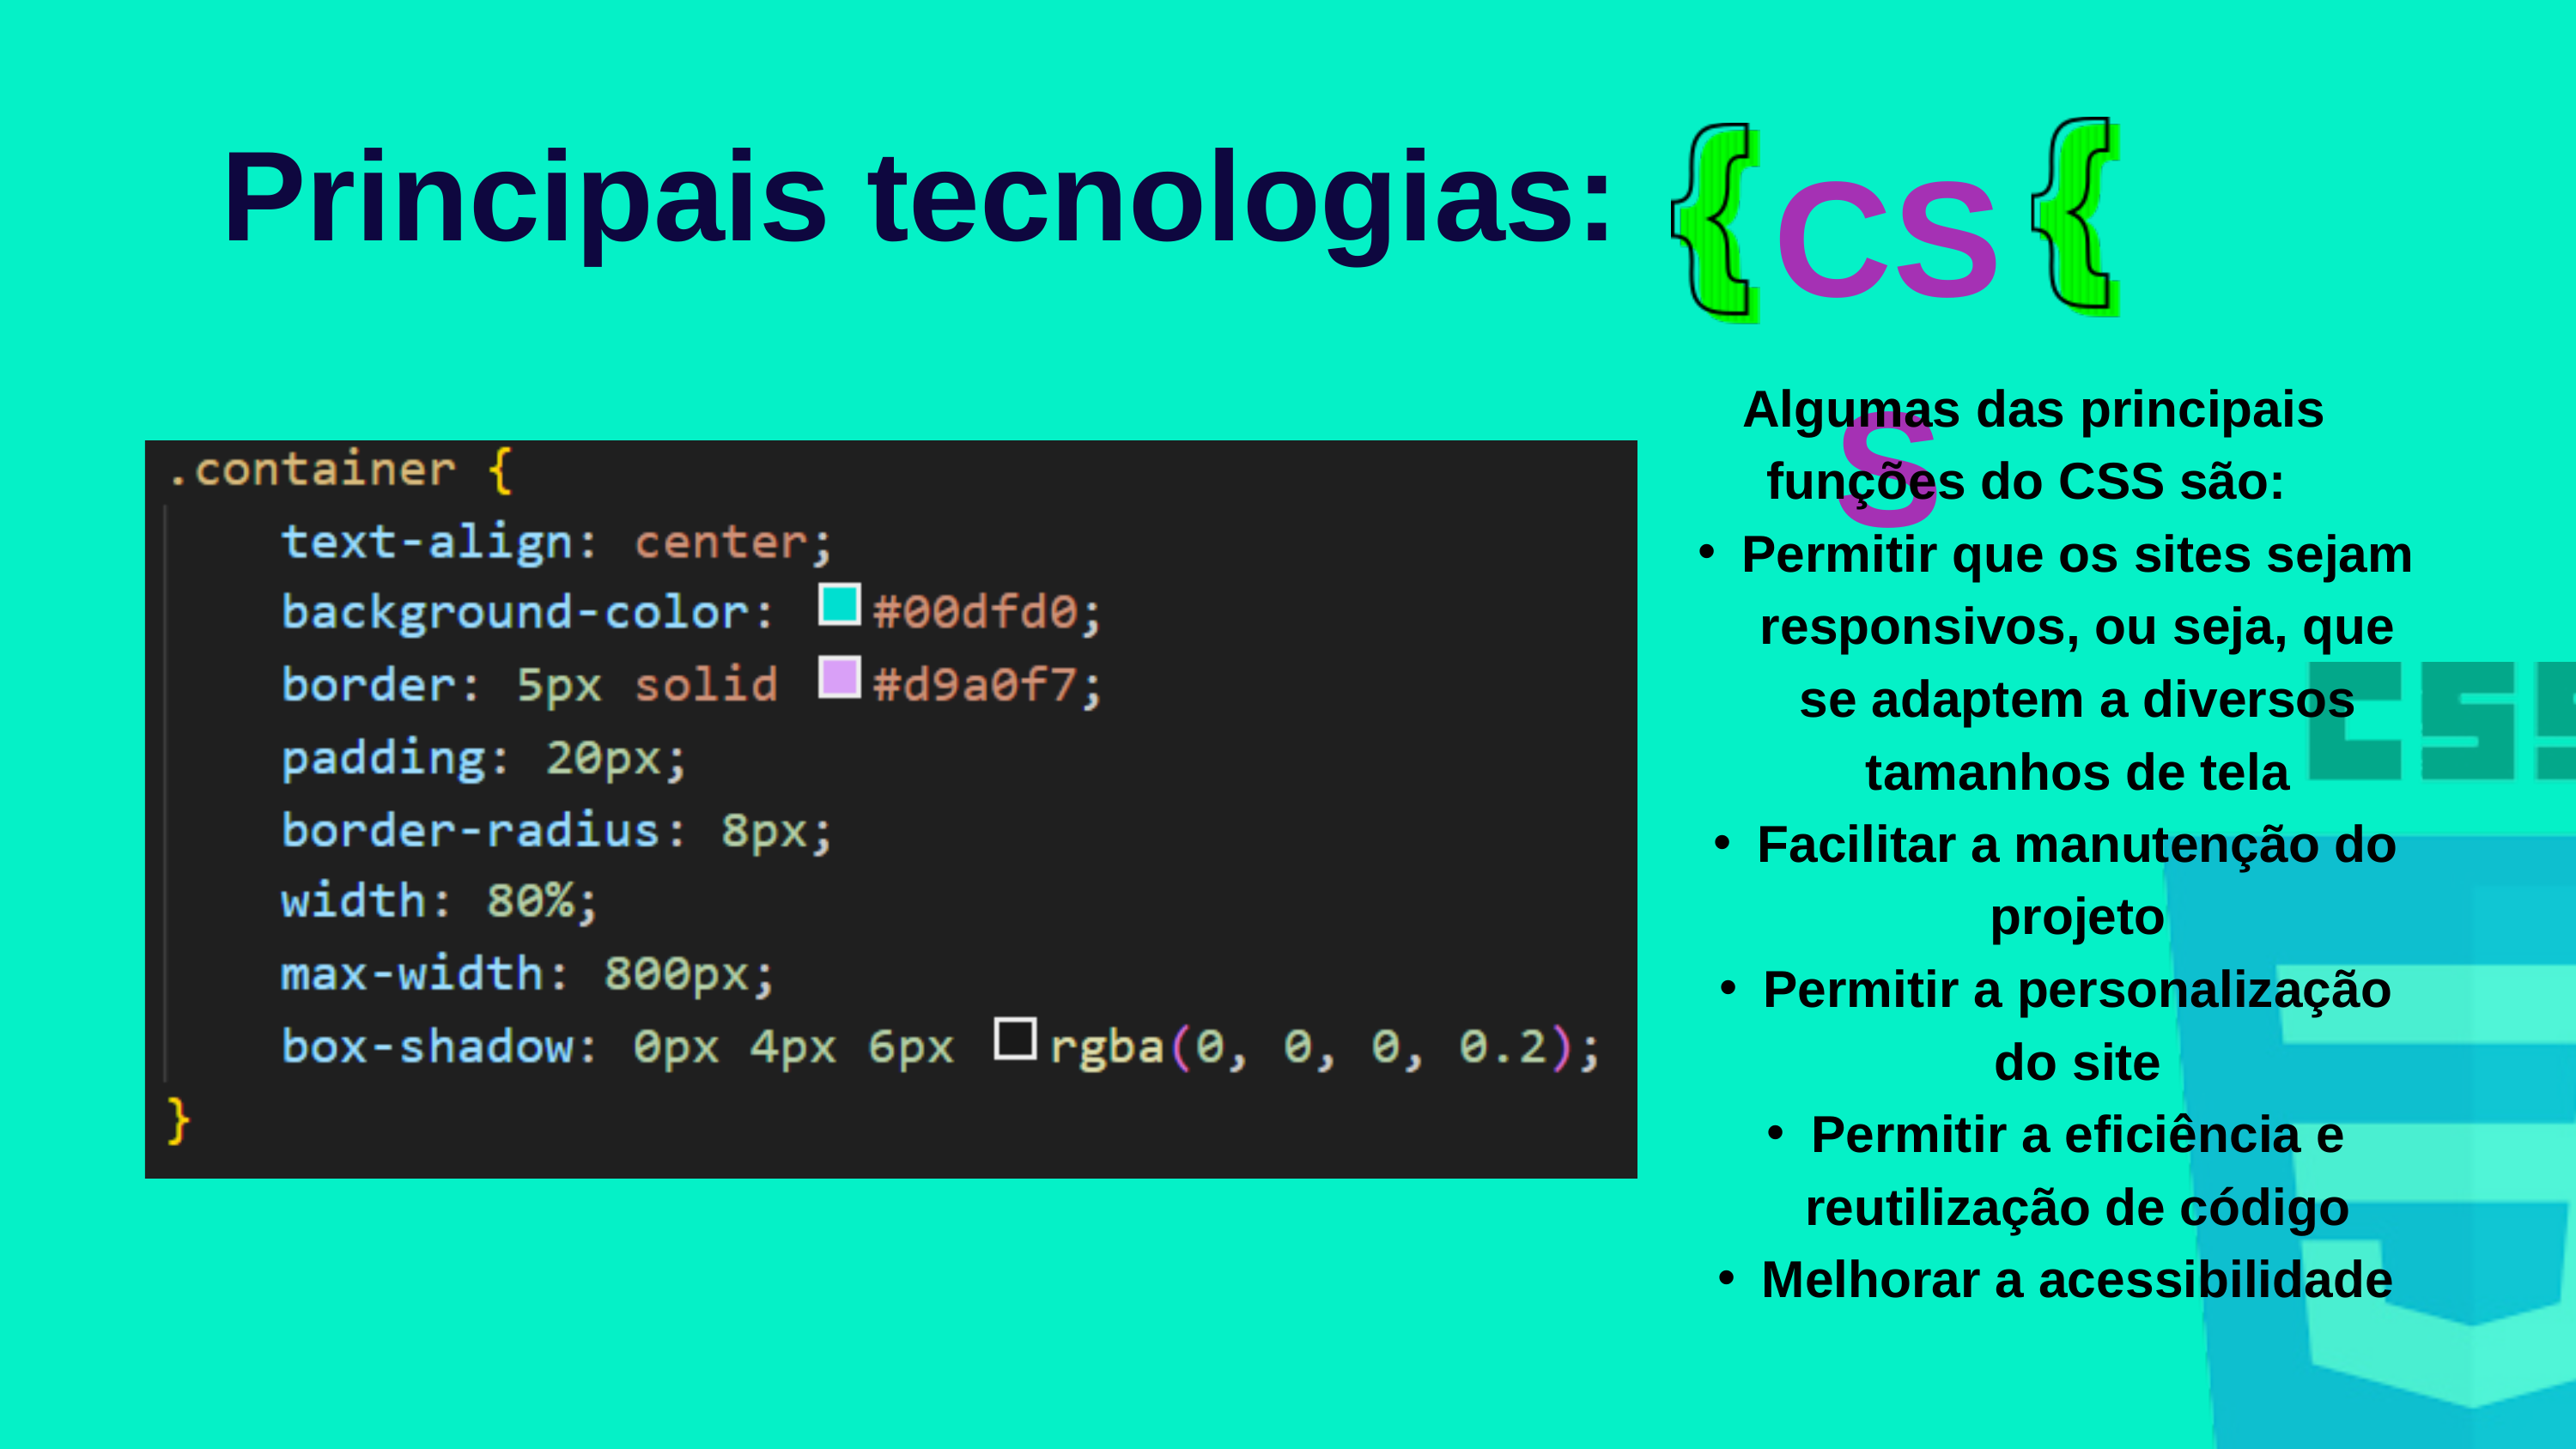

CSS

Principais tecnologias:

Algumas das principais funções do CSS são:
Permitir que os sites sejam responsivos, ou seja, que se adaptem a diversos tamanhos de tela
Facilitar a manutenção do projeto
Permitir a personalização do site
Permitir a eficiência e reutilização de código
Melhorar a acessibilidade